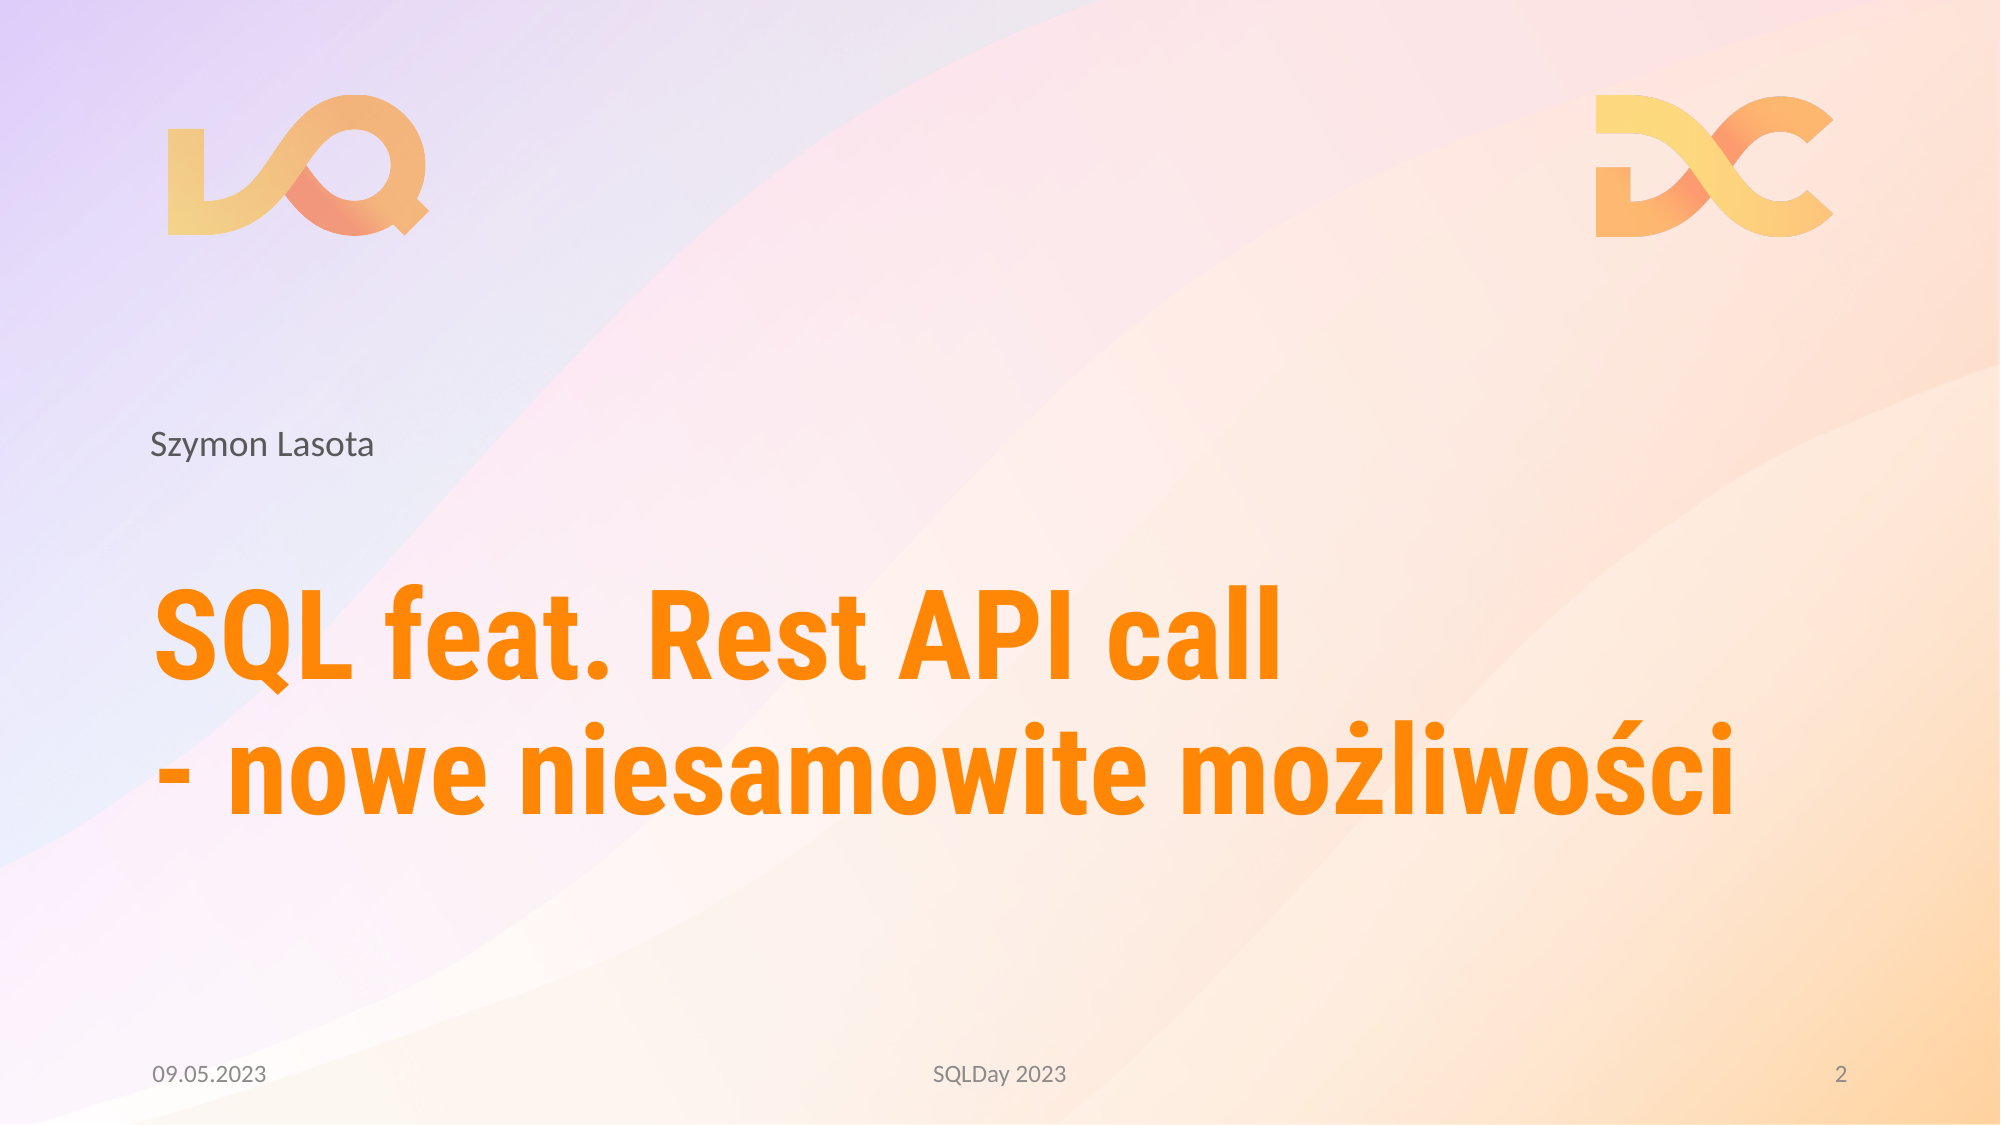

Szymon Lasota
SQL feat. Rest API call
- nowe niesamowite możliwości
09.05.2023
SQLDay 2023
2